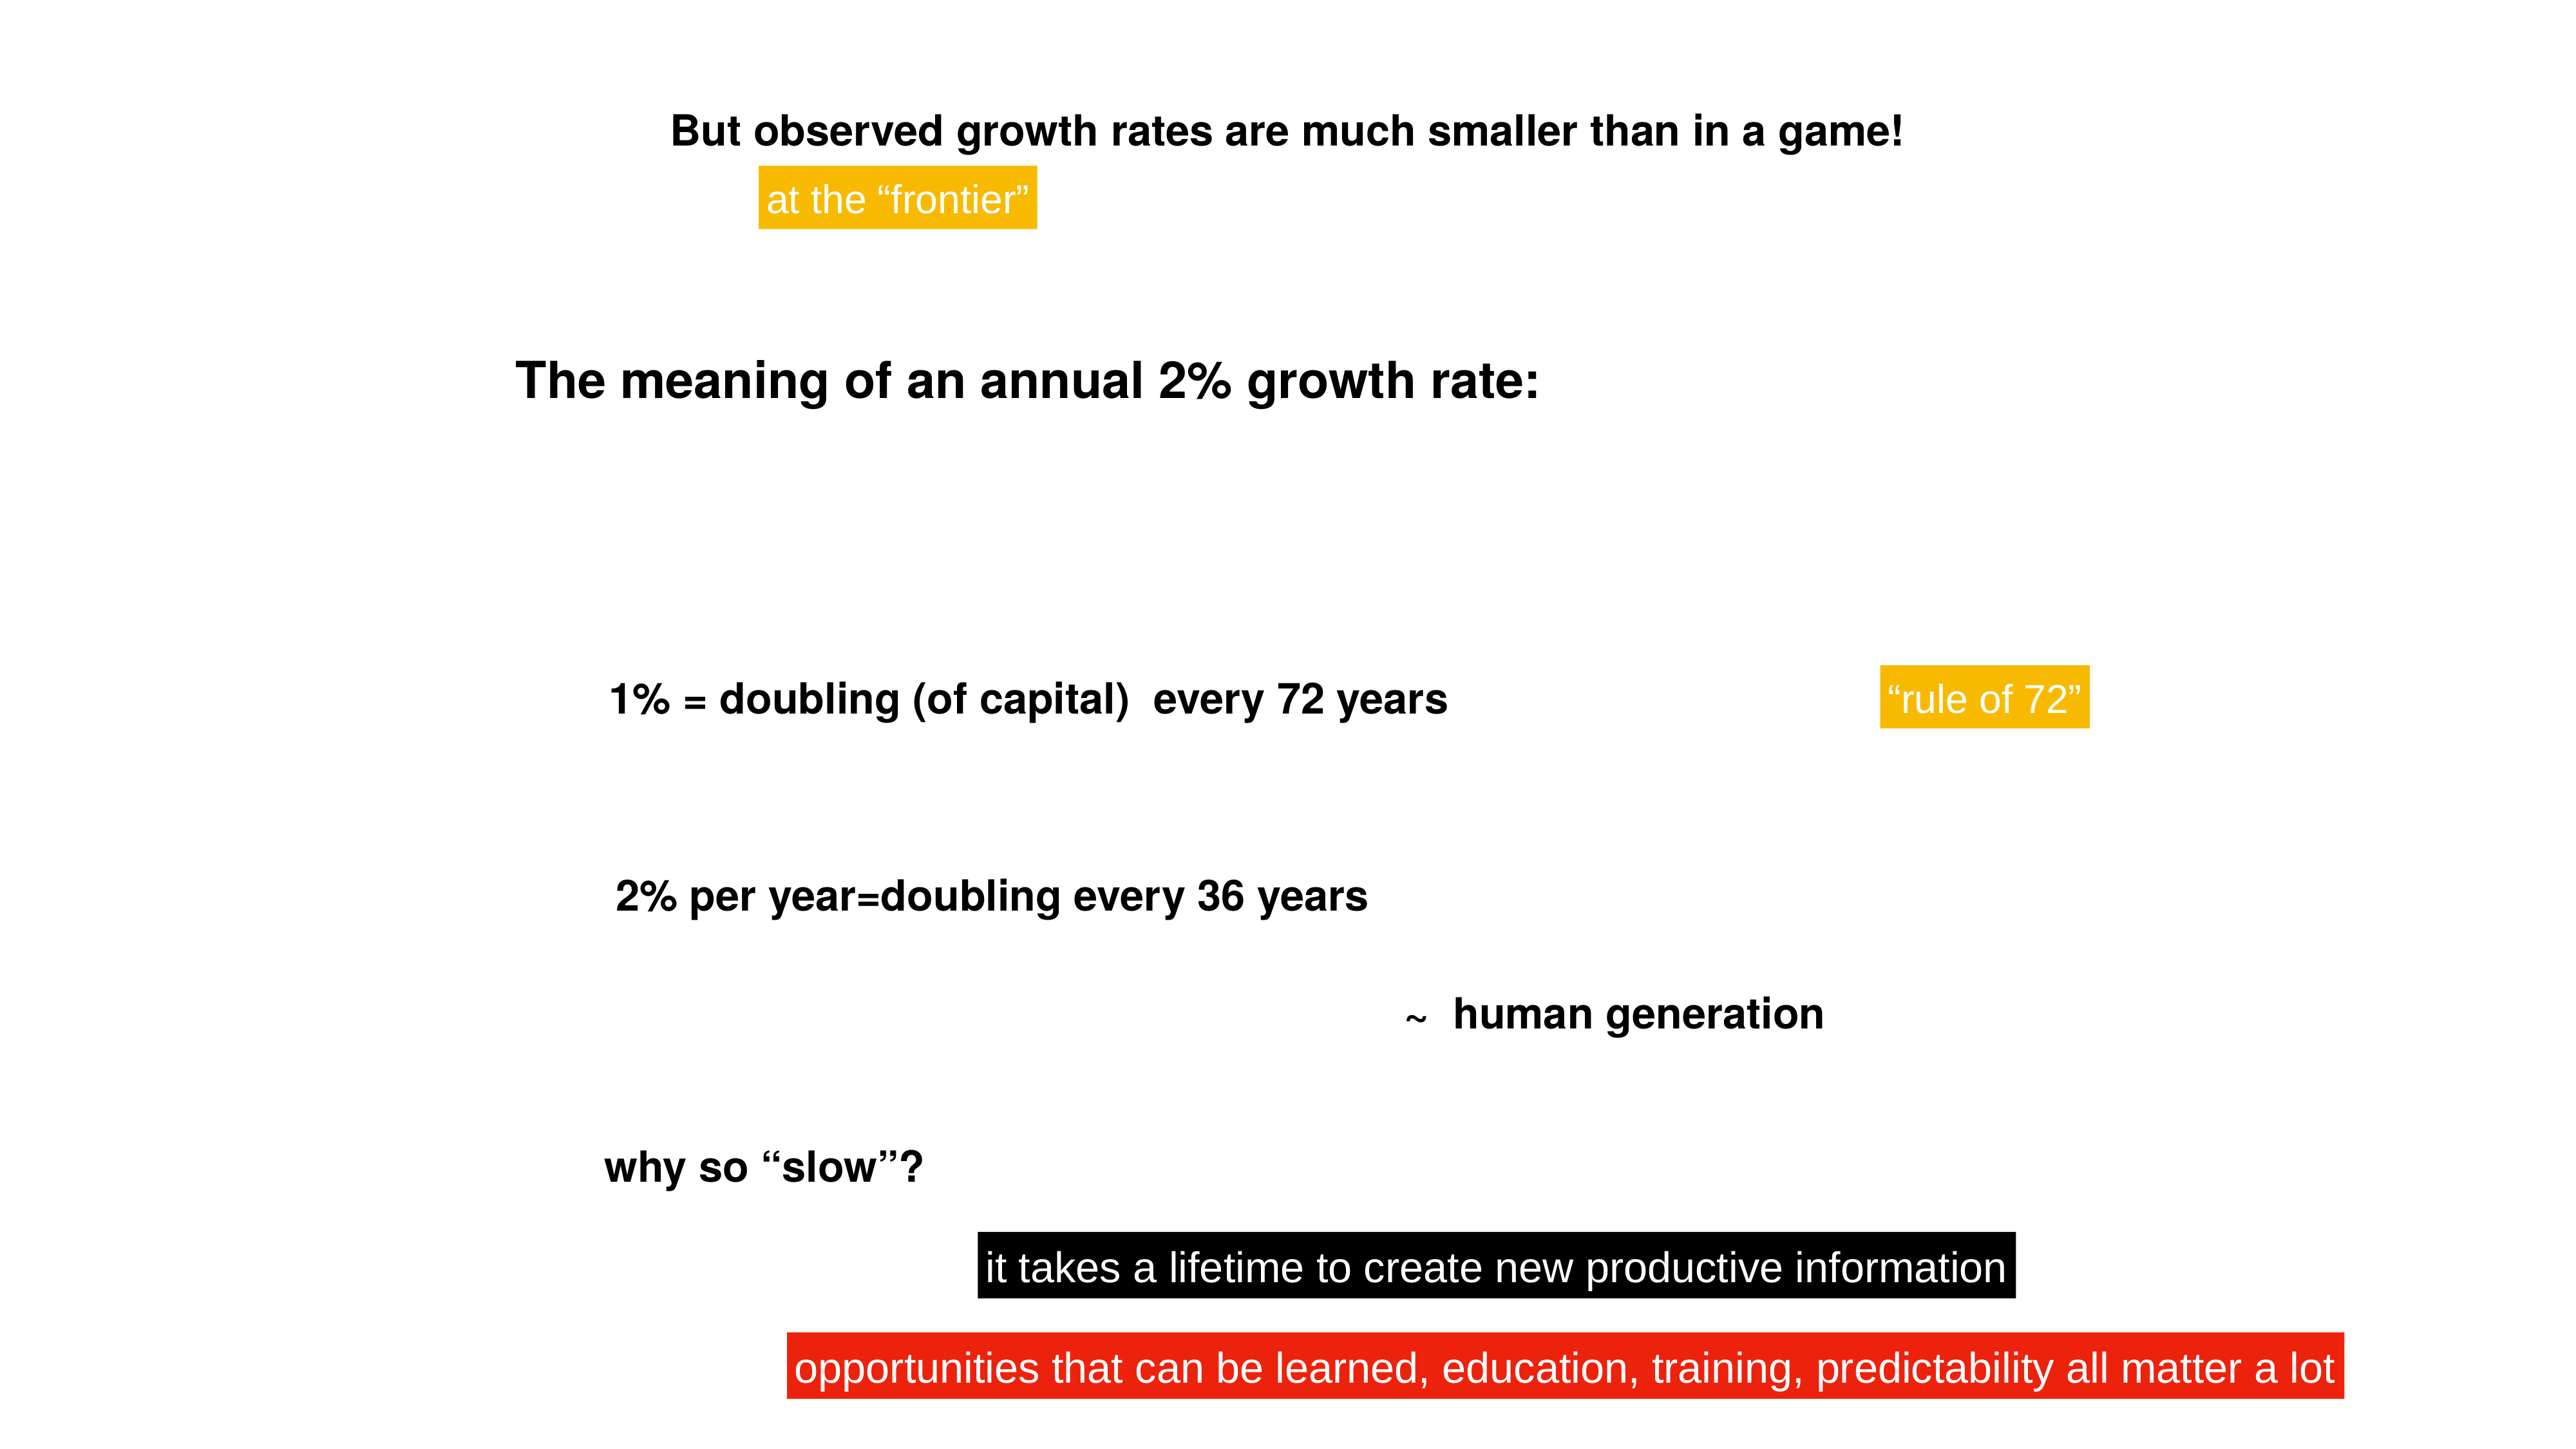

But observed growth rates are much smaller than in a game!
at the “frontier”
The meaning of an annual 2% growth rate:
1% = doubling (of capital)  every 72 years
“rule of 72”
2% per year=doubling every 36 years
~  human generation
why so “slow”?
it takes a lifetime to create new productive information
opportunities that can be learned, education, training, predictability all matter a lot